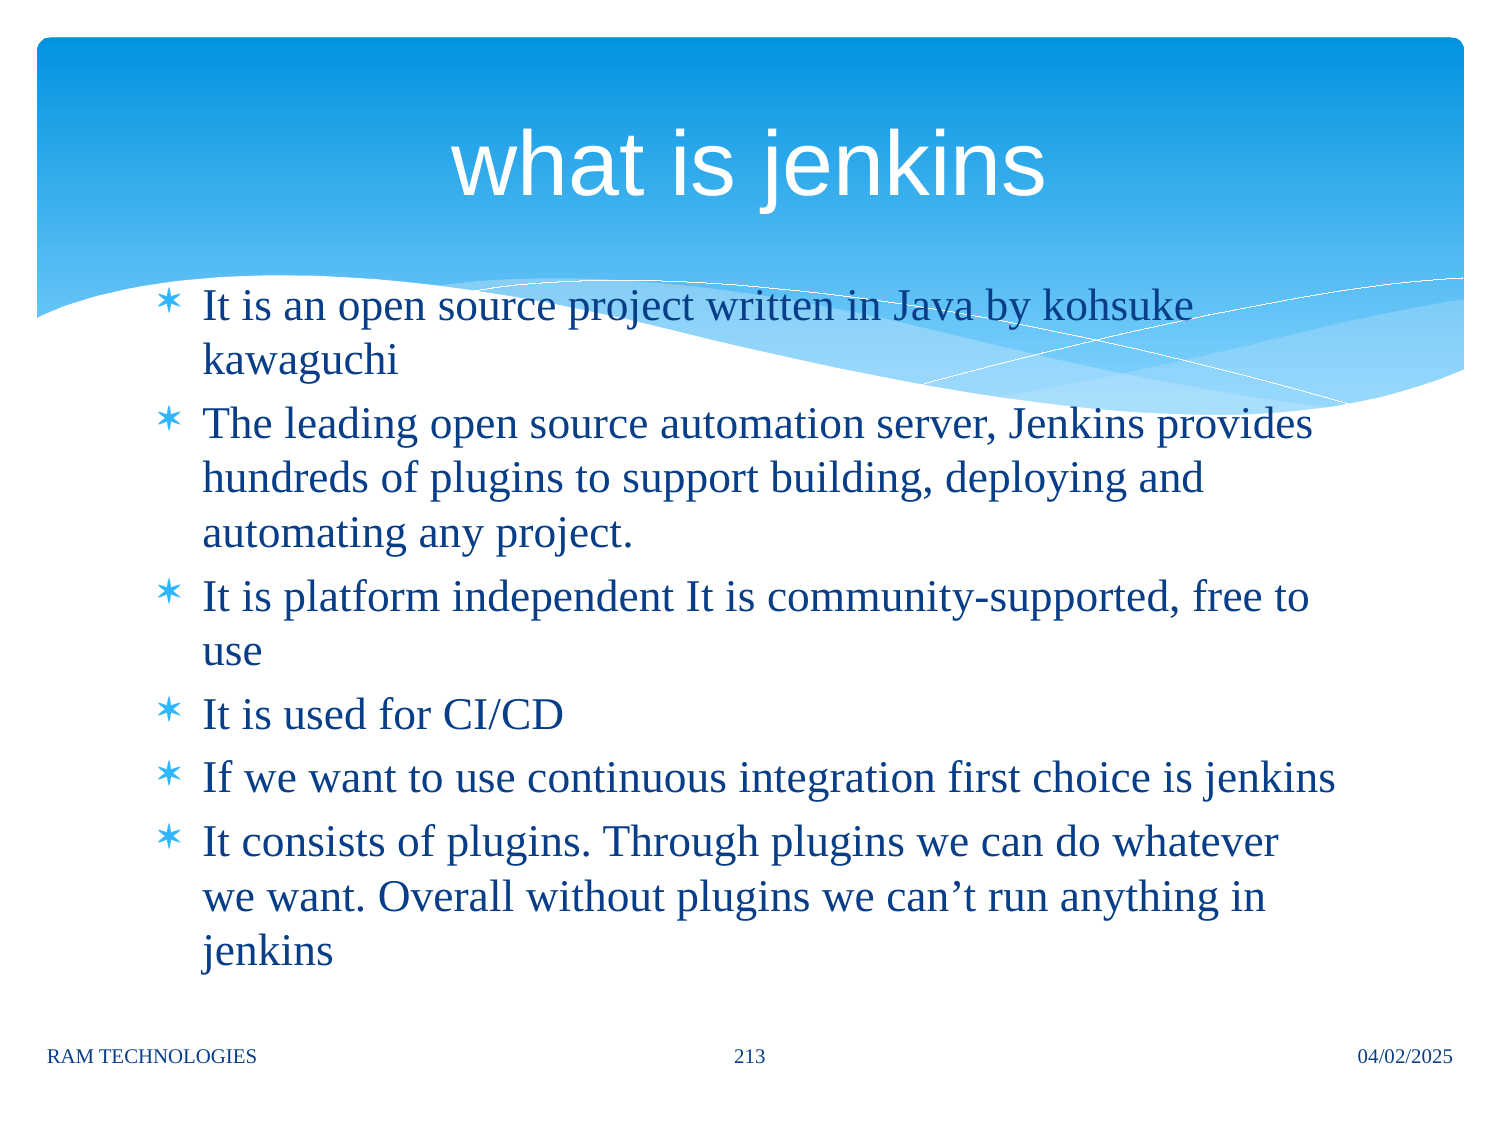

# what is jenkins
It is an open source project written in Java by kohsuke kawaguchi
The leading open source automation server, Jenkins provides hundreds of plugins to support building, deploying and automating any project.
It is platform independent It is community-supported, free to use
It is used for CI/CD
If we want to use continuous integration first choice is jenkins
It consists of plugins. Through plugins we can do whatever we want. Overall without plugins we can’t run anything in jenkins
213
RAM TECHNOLOGIES
04/02/2025